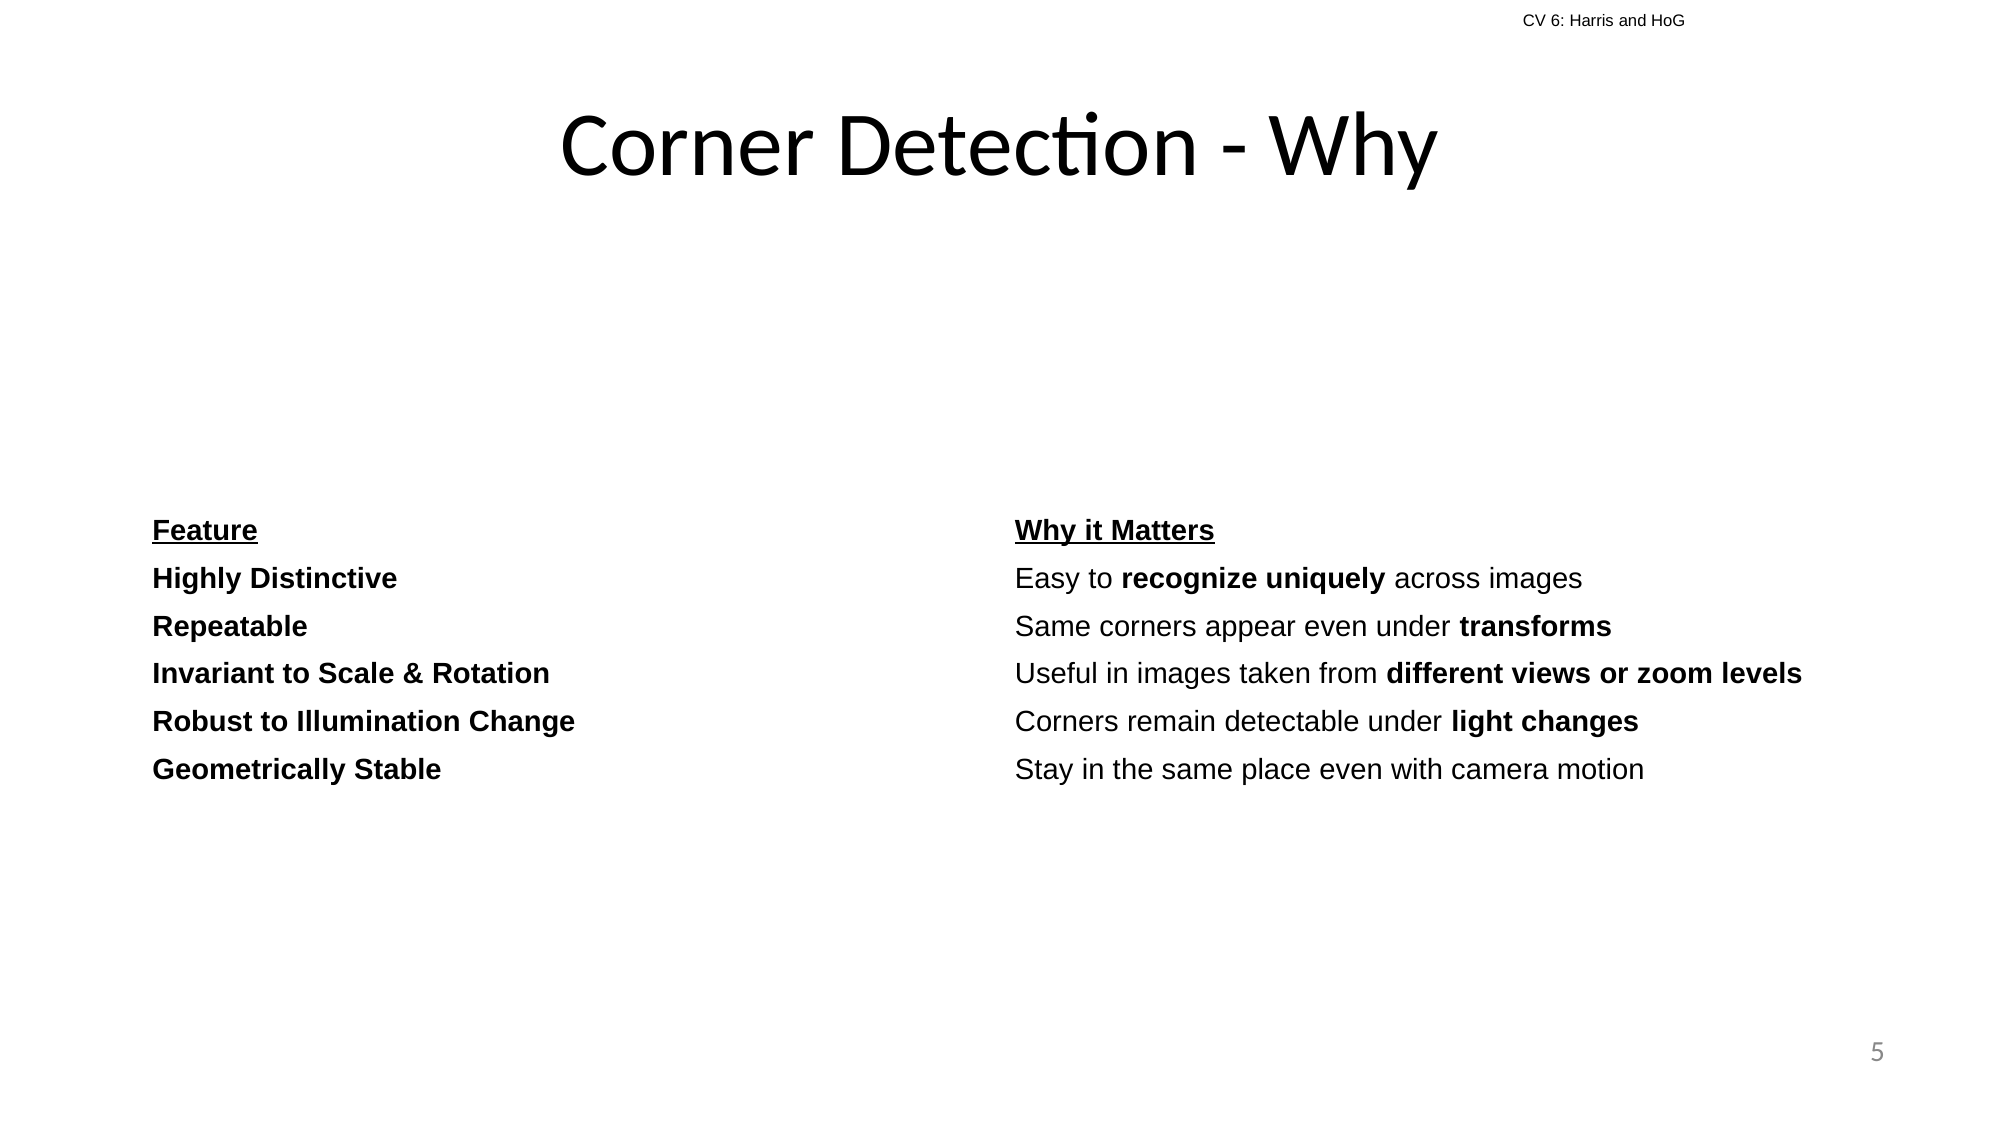

# Corner Detection - Why
| Feature | Why it Matters |
| --- | --- |
| Highly Distinctive | Easy to recognize uniquely across images |
| Repeatable | Same corners appear even under transforms |
| Invariant to Scale & Rotation | Useful in images taken from different views or zoom levels |
| Robust to Illumination Change | Corners remain detectable under light changes |
| Geometrically Stable | Stay in the same place even with camera motion |
5